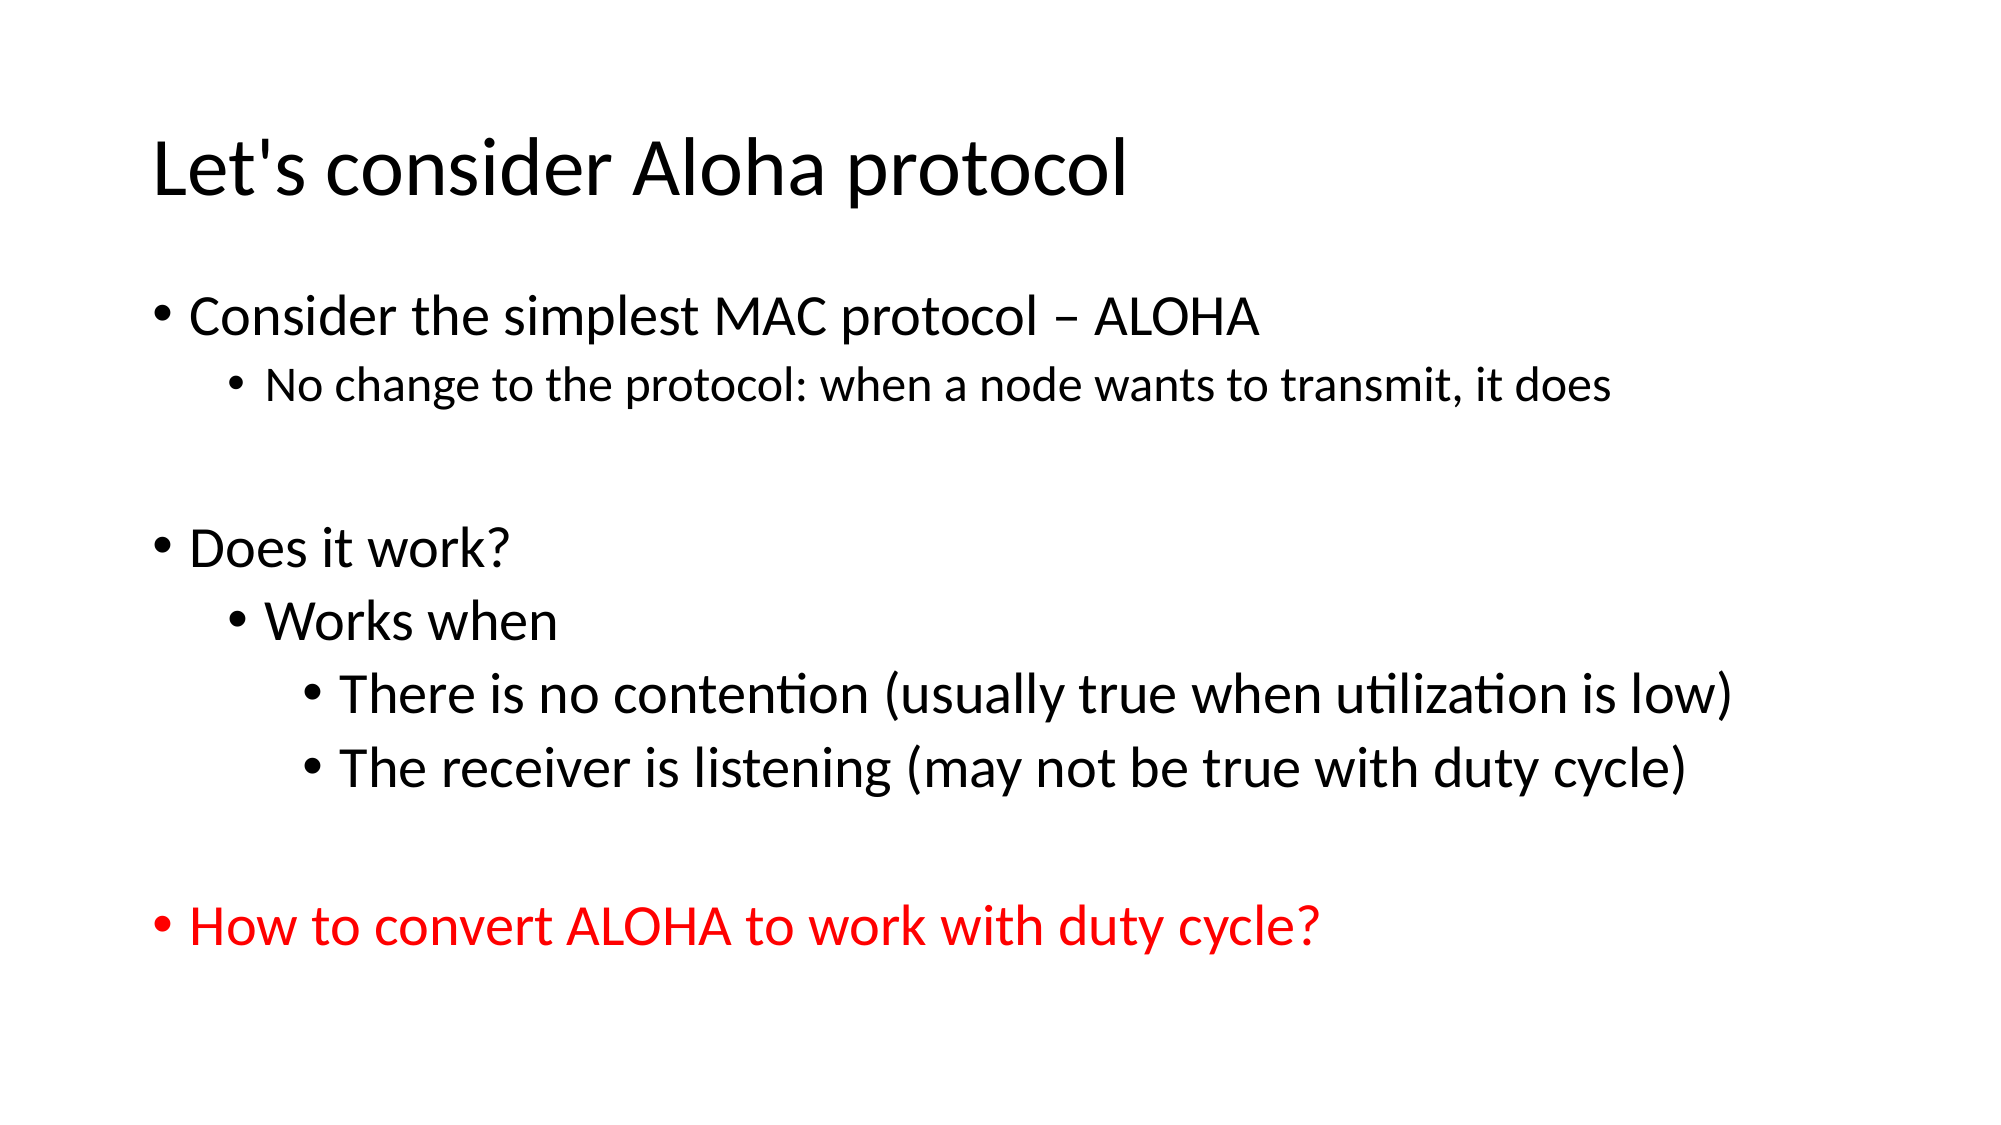

# Let's consider Aloha protocol
Consider the simplest MAC protocol – ALOHA
No change to the protocol: when a node wants to transmit, it does

Does it work?
Works when
There is no contention (usually true when utilization is low)
The receiver is listening (may not be true with duty cycle)

How to convert ALOHA to work with duty cycle?